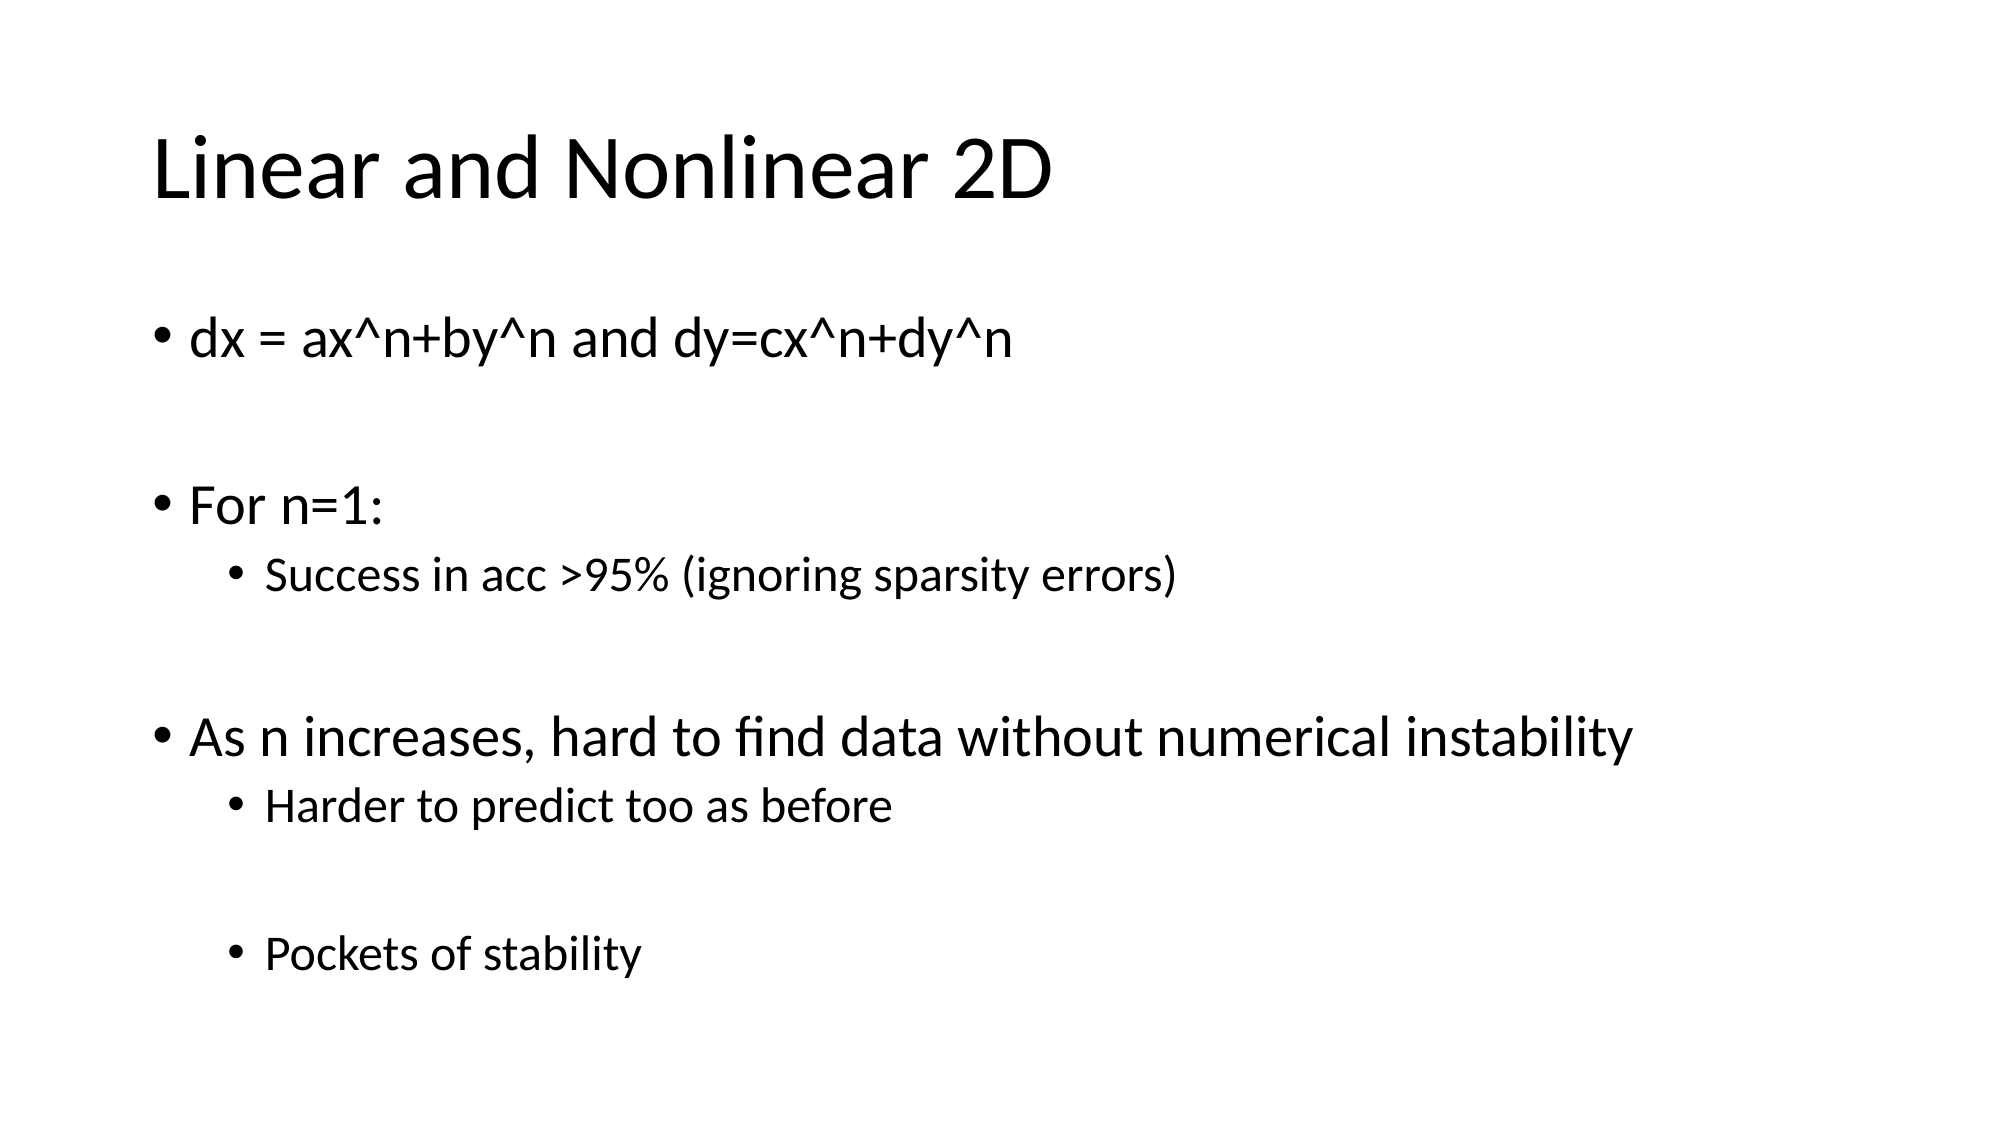

# Linear and Nonlinear 2D
dx = ax^n+by^n and dy=cx^n+dy^n

For n=1:
Success in acc >95% (ignoring sparsity errors)

As n increases, hard to find data without numerical instability
Harder to predict too as before

Pockets of stability